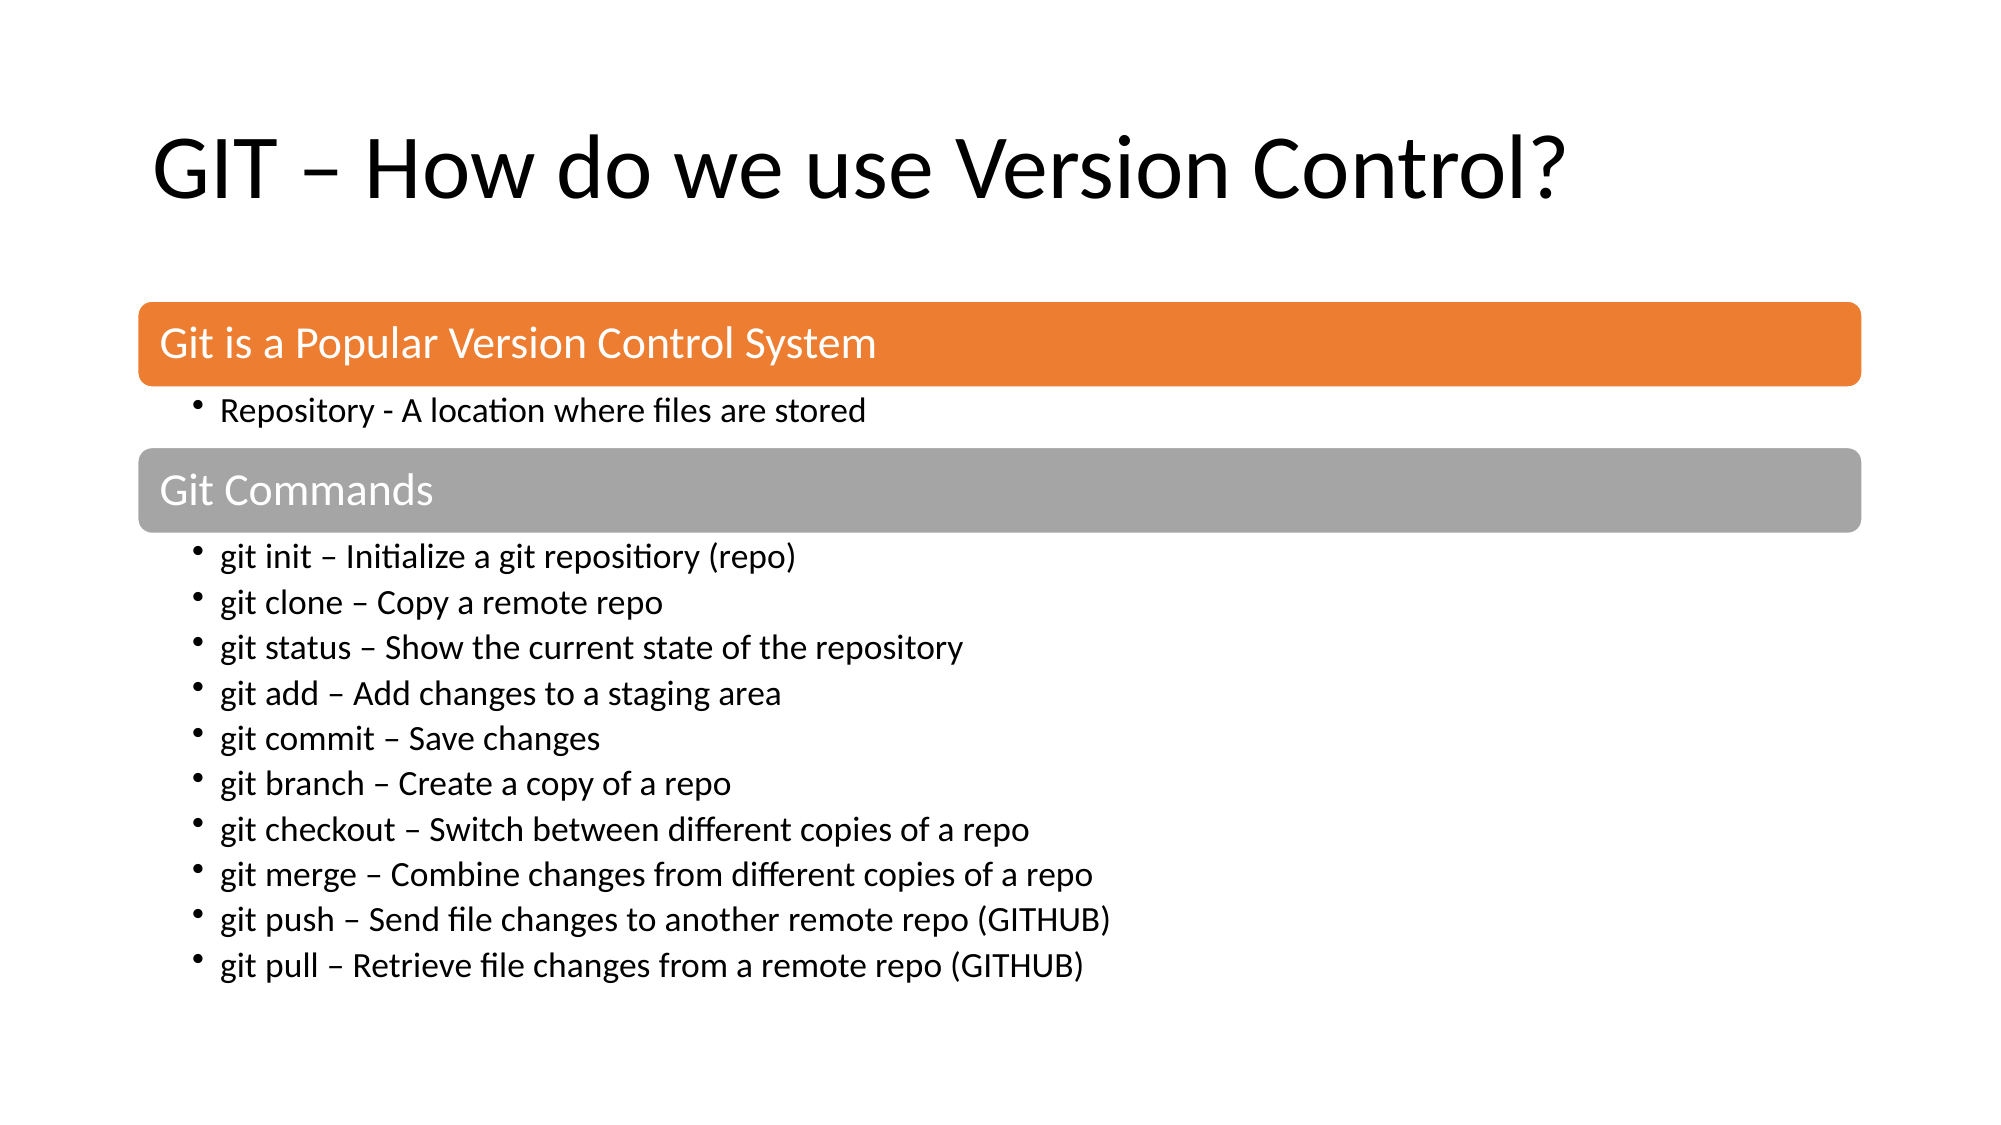

# GIT – How do we use Version Control?
Git is a Popular Version Control System
Repository - A location where files are stored
Git Commands
git init – Initialize a git repositiory (repo)
git clone – Copy a remote repo
git status – Show the current state of the repository
git add – Add changes to a staging area
git commit – Save changes
git branch – Create a copy of a repo
git checkout – Switch between different copies of a repo
git merge – Combine changes from different copies of a repo
git push – Send file changes to another remote repo (GITHUB)
git pull – Retrieve file changes from a remote repo (GITHUB)